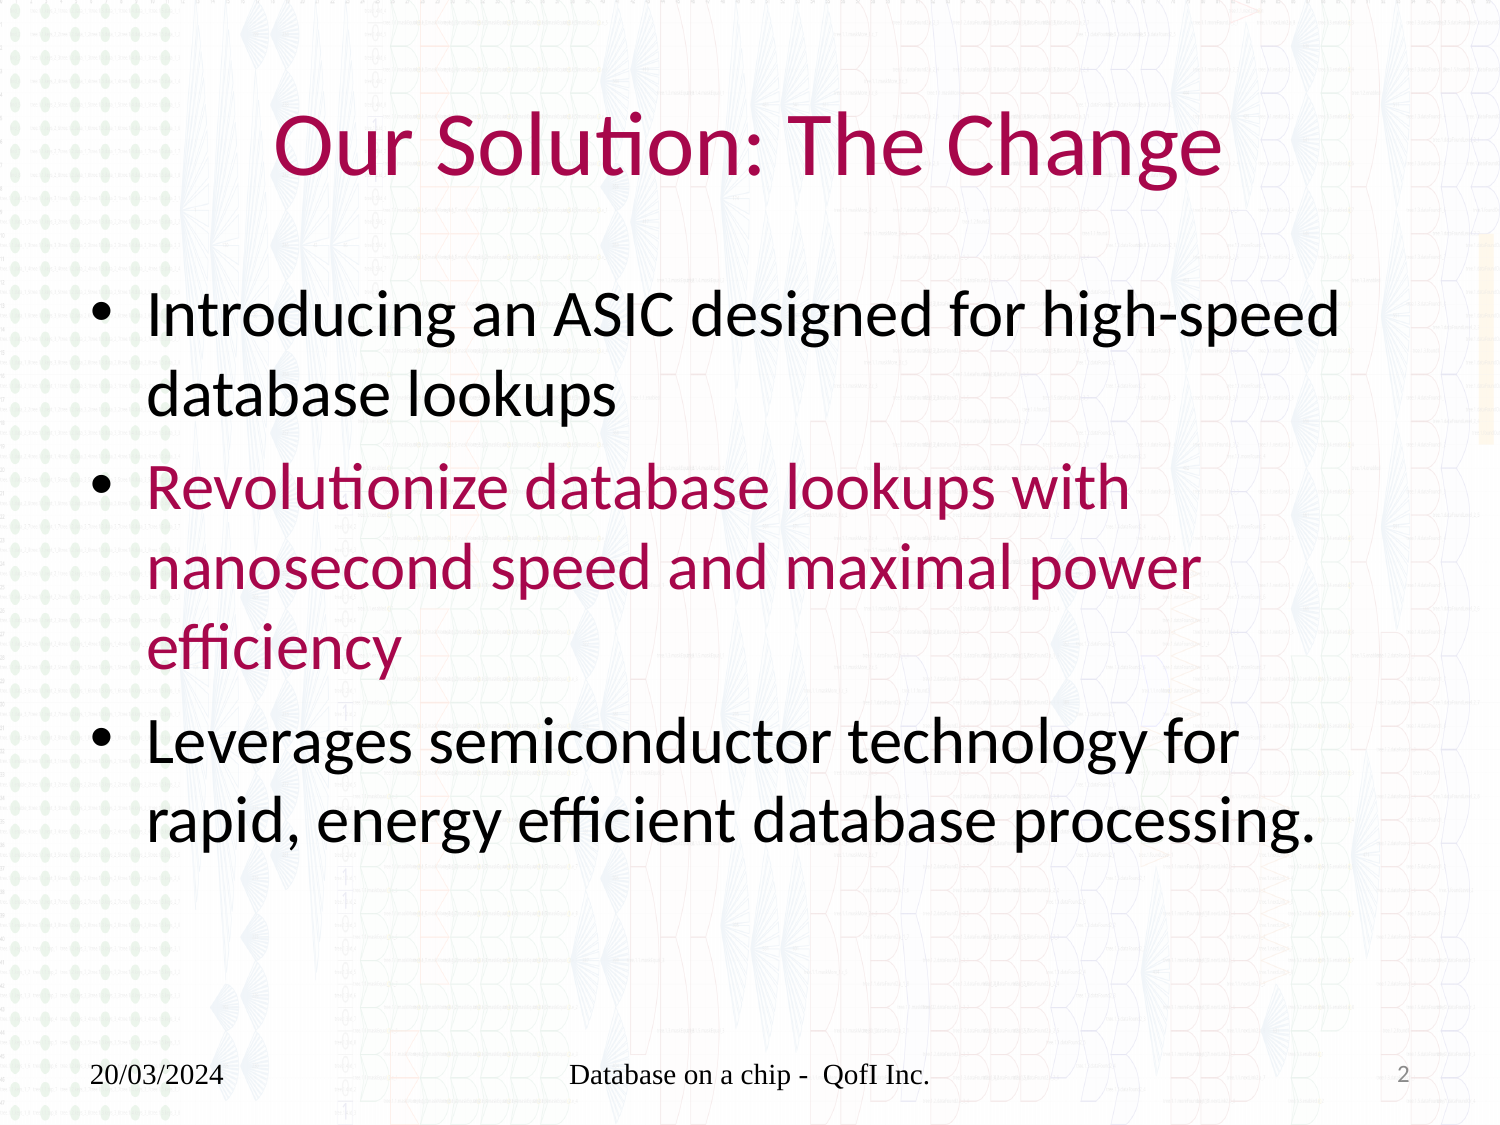

# Our Solution: The Change
Introducing an ASIC designed for high-speed database lookups
Revolutionize database lookups with nanosecond speed and maximal power efficiency
Leverages semiconductor technology for rapid, energy efficient database processing.
20/03/2024
Database on a chip -  QofI Inc.
2